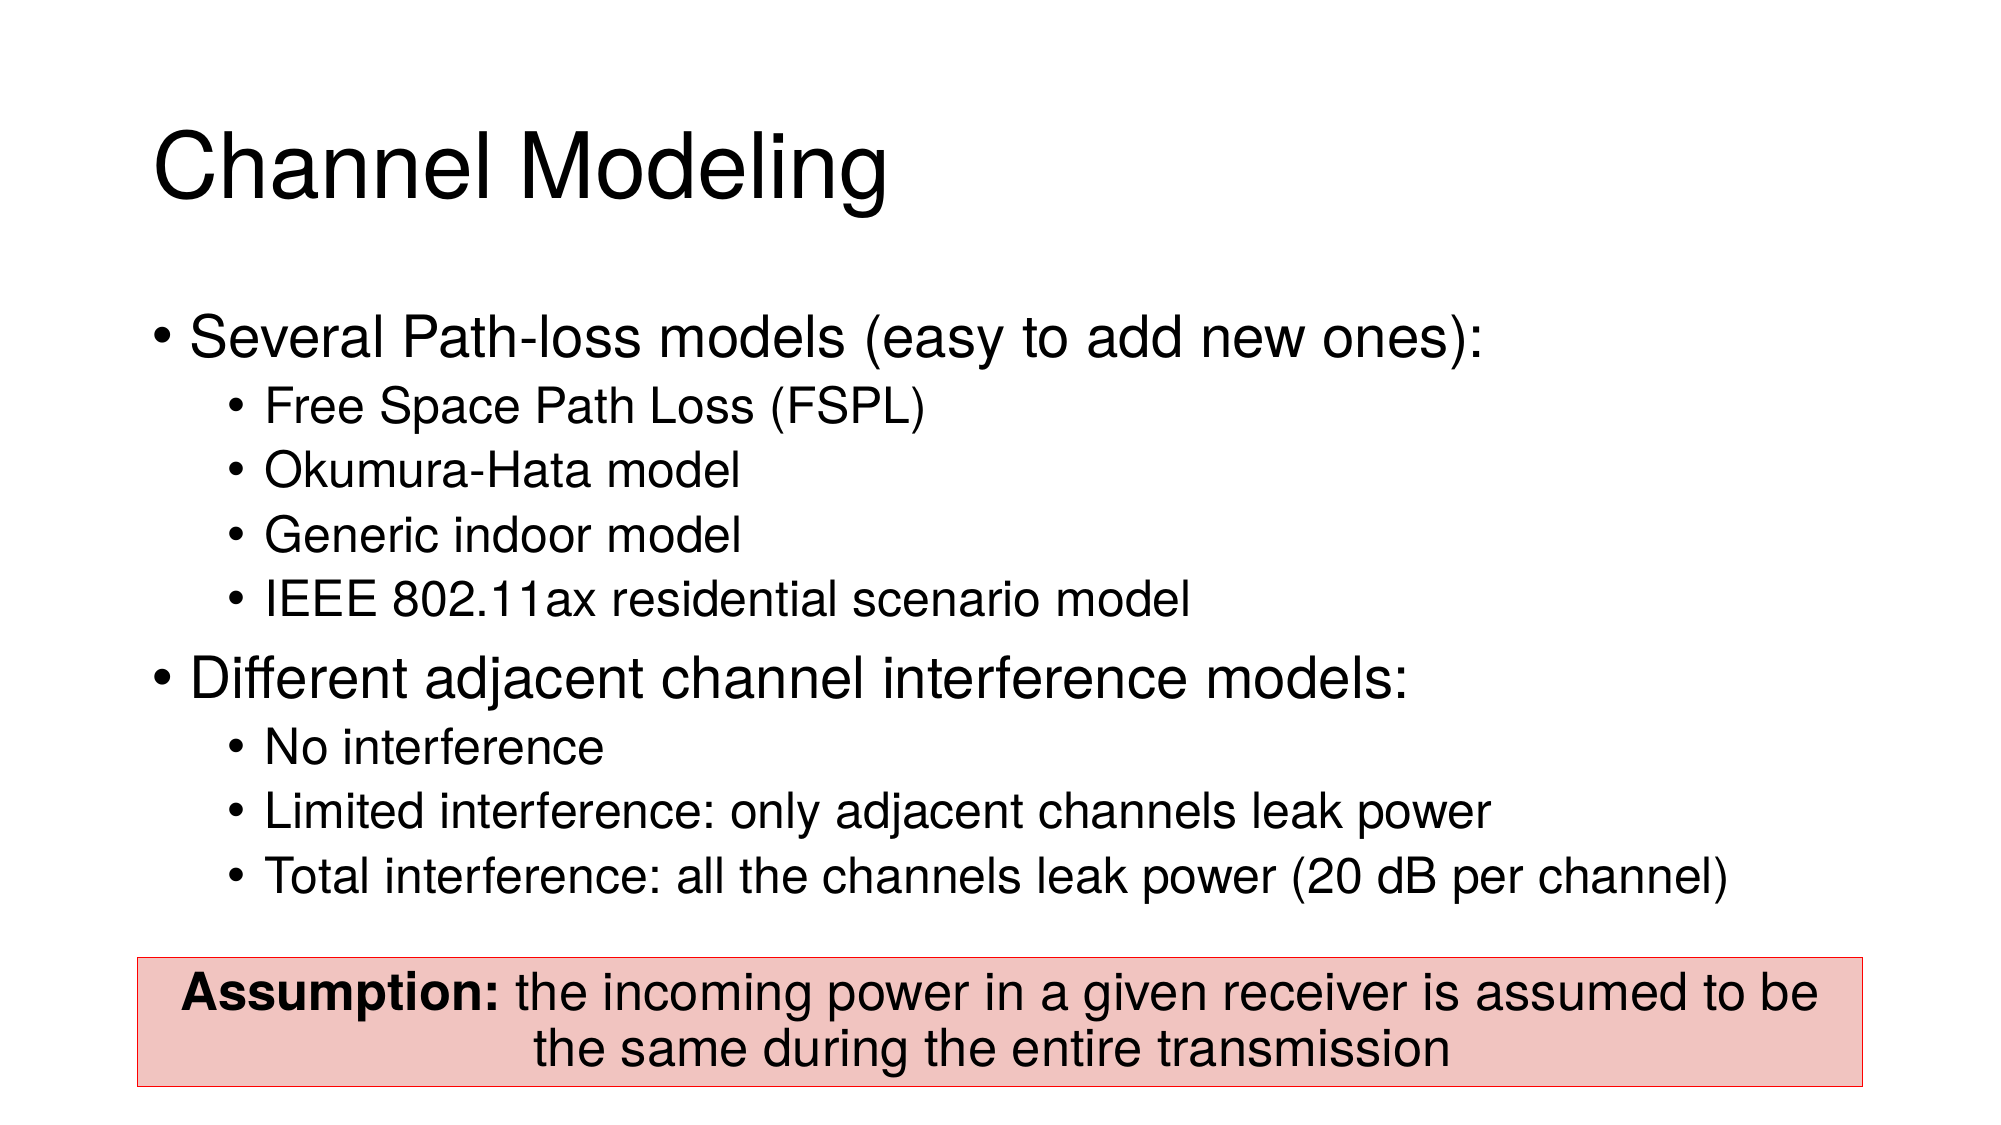

# Channel Modeling
Several Path-loss models (easy to add new ones):
Free Space Path Loss (FSPL)
Okumura-Hata model
Generic indoor model
IEEE 802.11ax residential scenario model
Different adjacent channel interference models:
No interference
Limited interference: only adjacent channels leak power
Total interference: all the channels leak power (20 dB per channel)
Assumption: the incoming power in a given receiver is assumed to be the same during the entire transmission